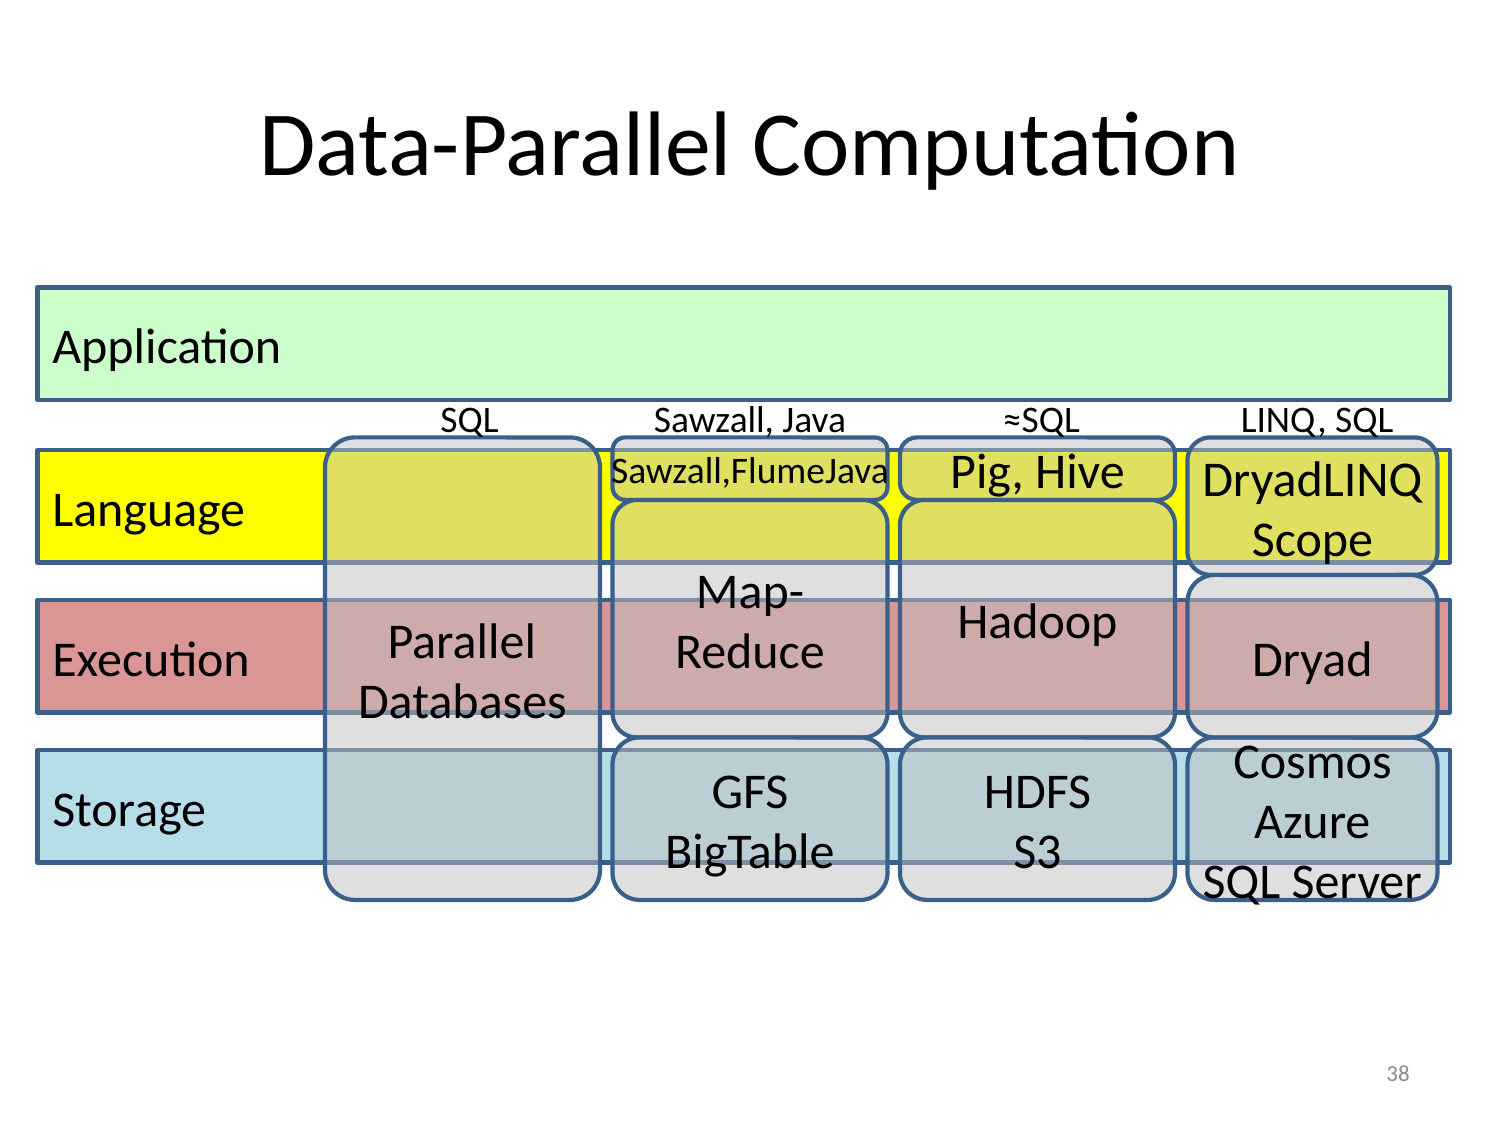

# Data-Parallel Computation
Application
SQL
Sawzall, Java
≈SQL
LINQ, SQL
Parallel
Databases
Sawzall,FlumeJava
Pig, Hive
DryadLINQ
Scope
Language
Map-Reduce
Hadoop
Dryad
Execution
GFS
BigTable
HDFS
S3
Cosmos
Azure
SQL Server
Storage
38